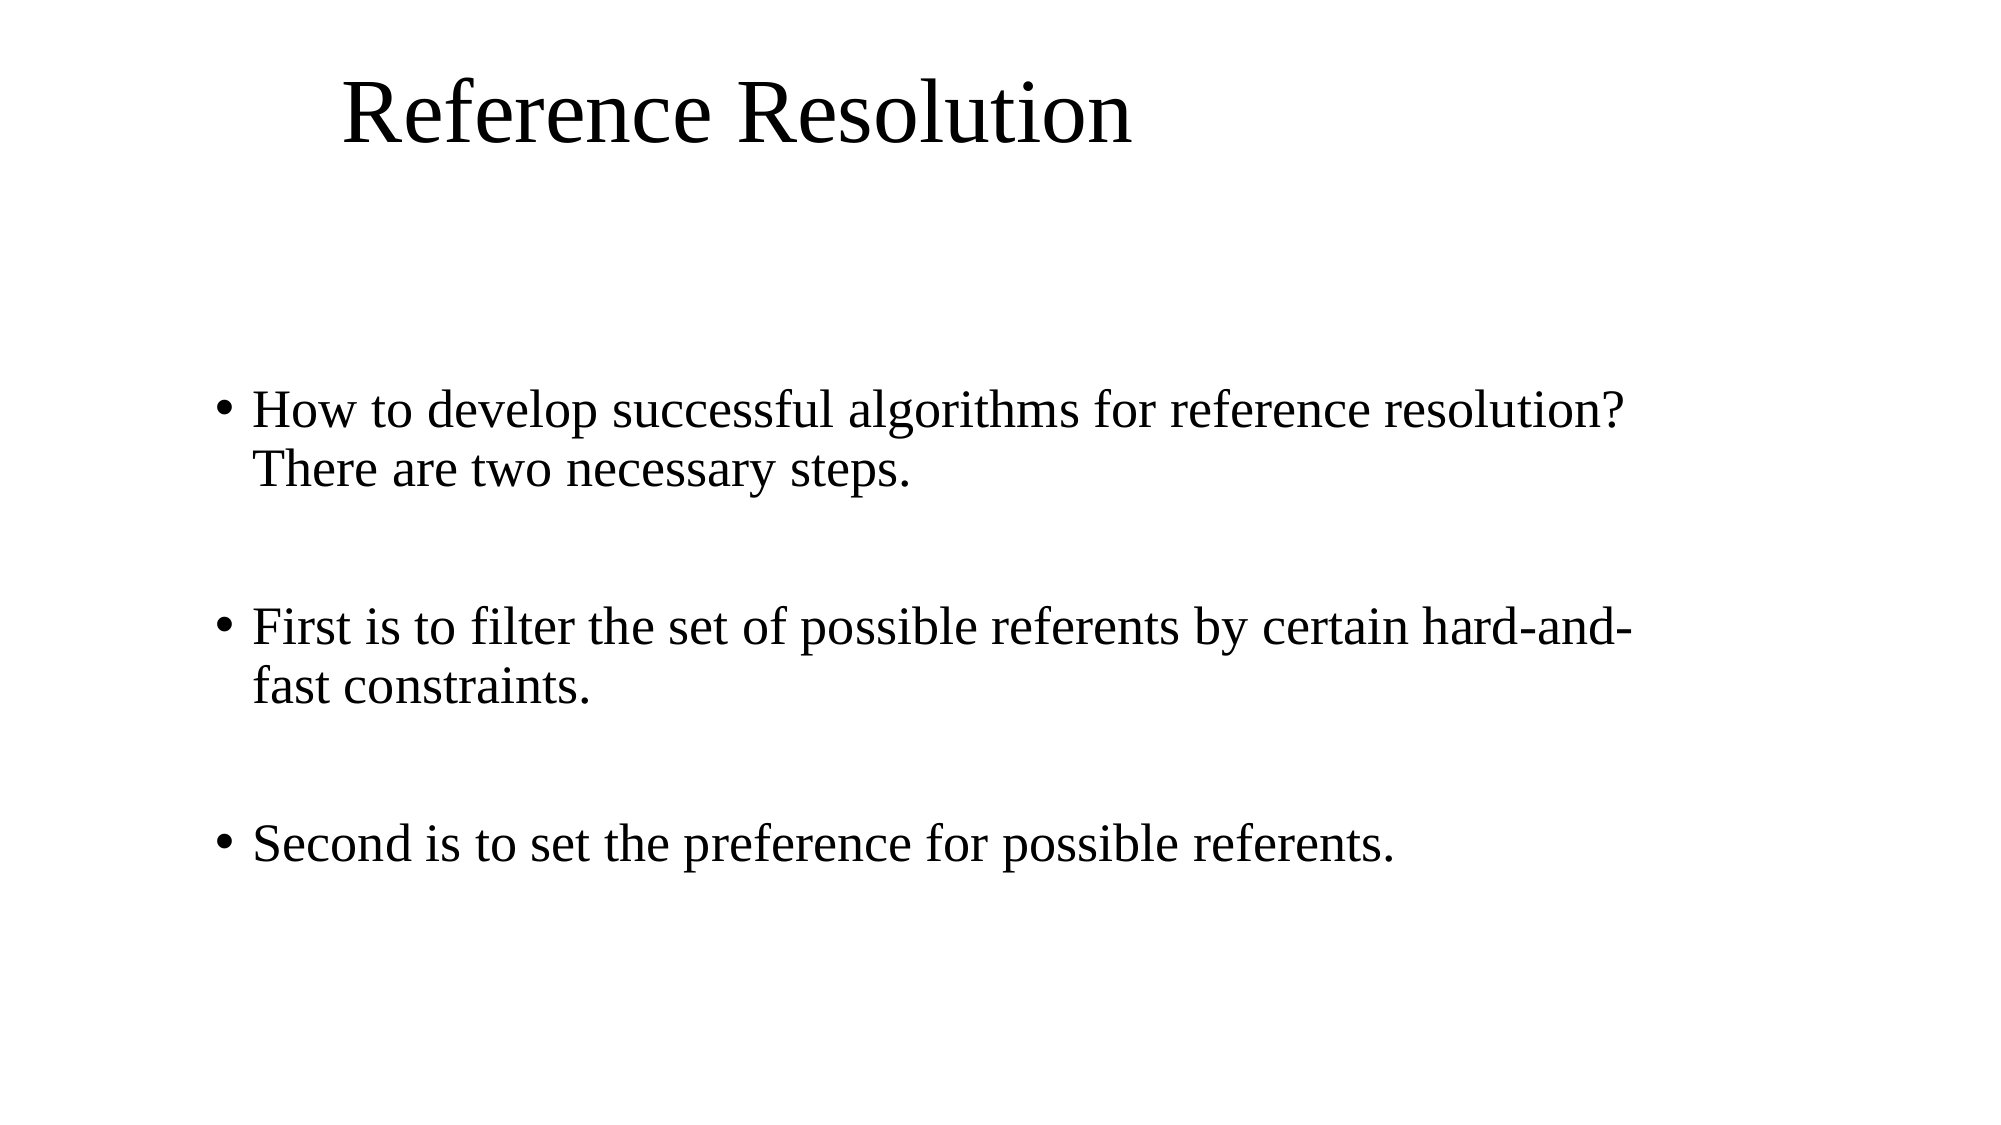

# Reference Resolution

How to develop successful algorithms for reference resolution? There are two necessary steps.

First is to filter the set of possible referents by certain hard-and-fast constraints.

Second is to set the preference for possible referents.